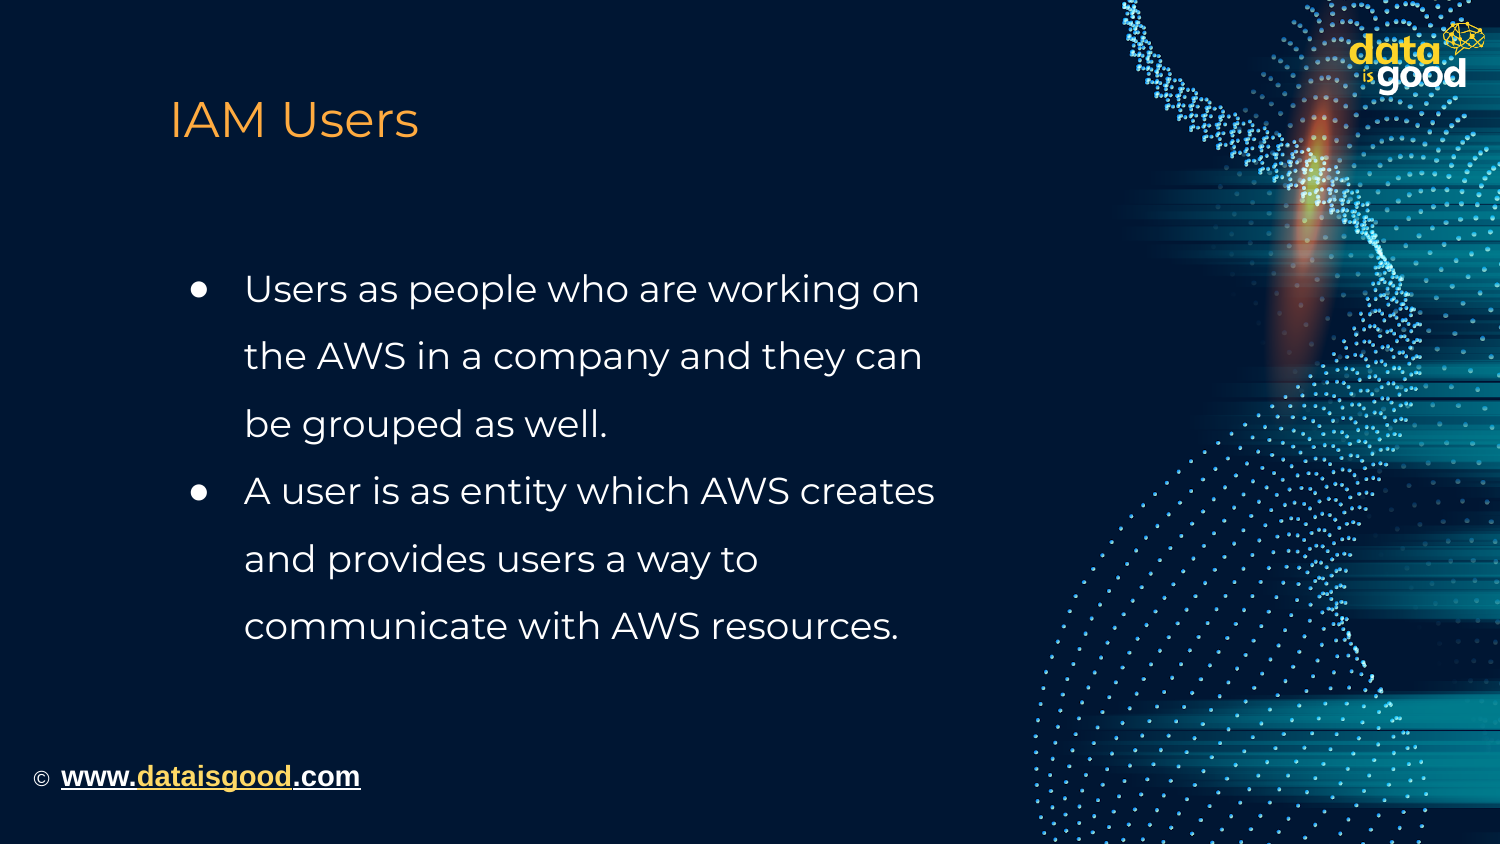

IAM Users
Users as people who are working on the AWS in a company and they can be grouped as well.
A user is as entity which AWS creates and provides users a way to communicate with AWS resources.